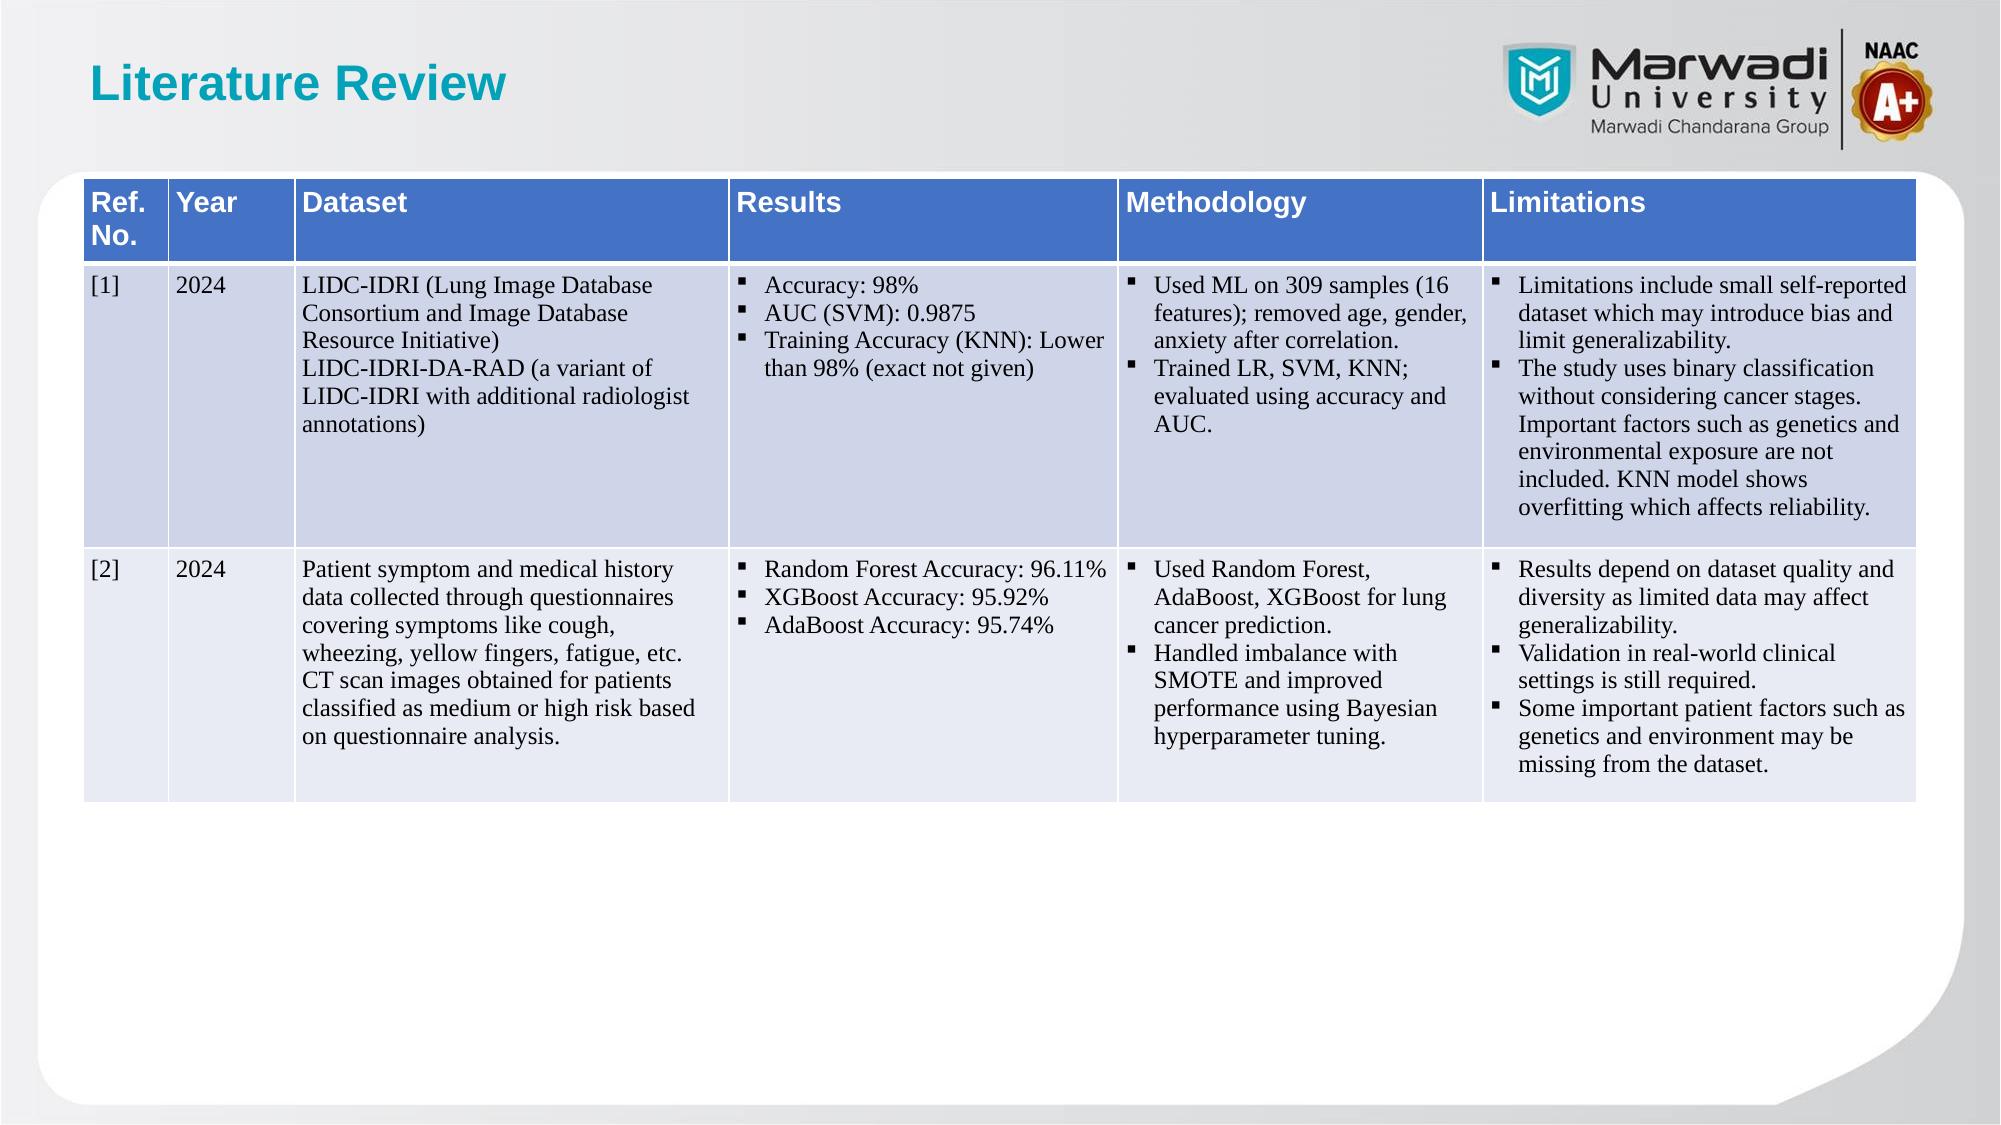

# Literature Review
| Ref. No. | Year | Dataset | Results | Methodology | Limitations |
| --- | --- | --- | --- | --- | --- |
| [1] | 2024 | LIDC-IDRI (Lung Image Database Consortium and Image Database Resource Initiative) LIDC-IDRI-DA-RAD (a variant of LIDC-IDRI with additional radiologist annotations) | Accuracy: 98% AUC (SVM): 0.9875 Training Accuracy (KNN): Lower than 98% (exact not given) | Used ML on 309 samples (16 features); removed age, gender, anxiety after correlation. Trained LR, SVM, KNN; evaluated using accuracy and AUC. | Limitations include small self-reported dataset which may introduce bias and limit generalizability. The study uses binary classification without considering cancer stages. Important factors such as genetics and environmental exposure are not included. KNN model shows overfitting which affects reliability. |
| [2] | 2024 | Patient symptom and medical history data collected through questionnaires covering symptoms like cough, wheezing, yellow fingers, fatigue, etc. CT scan images obtained for patients classified as medium or high risk based on questionnaire analysis. | Random Forest Accuracy: 96.11% XGBoost Accuracy: 95.92% AdaBoost Accuracy: 95.74% | Used Random Forest, AdaBoost, XGBoost for lung cancer prediction. Handled imbalance with SMOTE and improved performance using Bayesian hyperparameter tuning. | Results depend on dataset quality and diversity as limited data may affect generalizability. Validation in real-world clinical settings is still required. Some important patient factors such as genetics and environment may be missing from the dataset. |